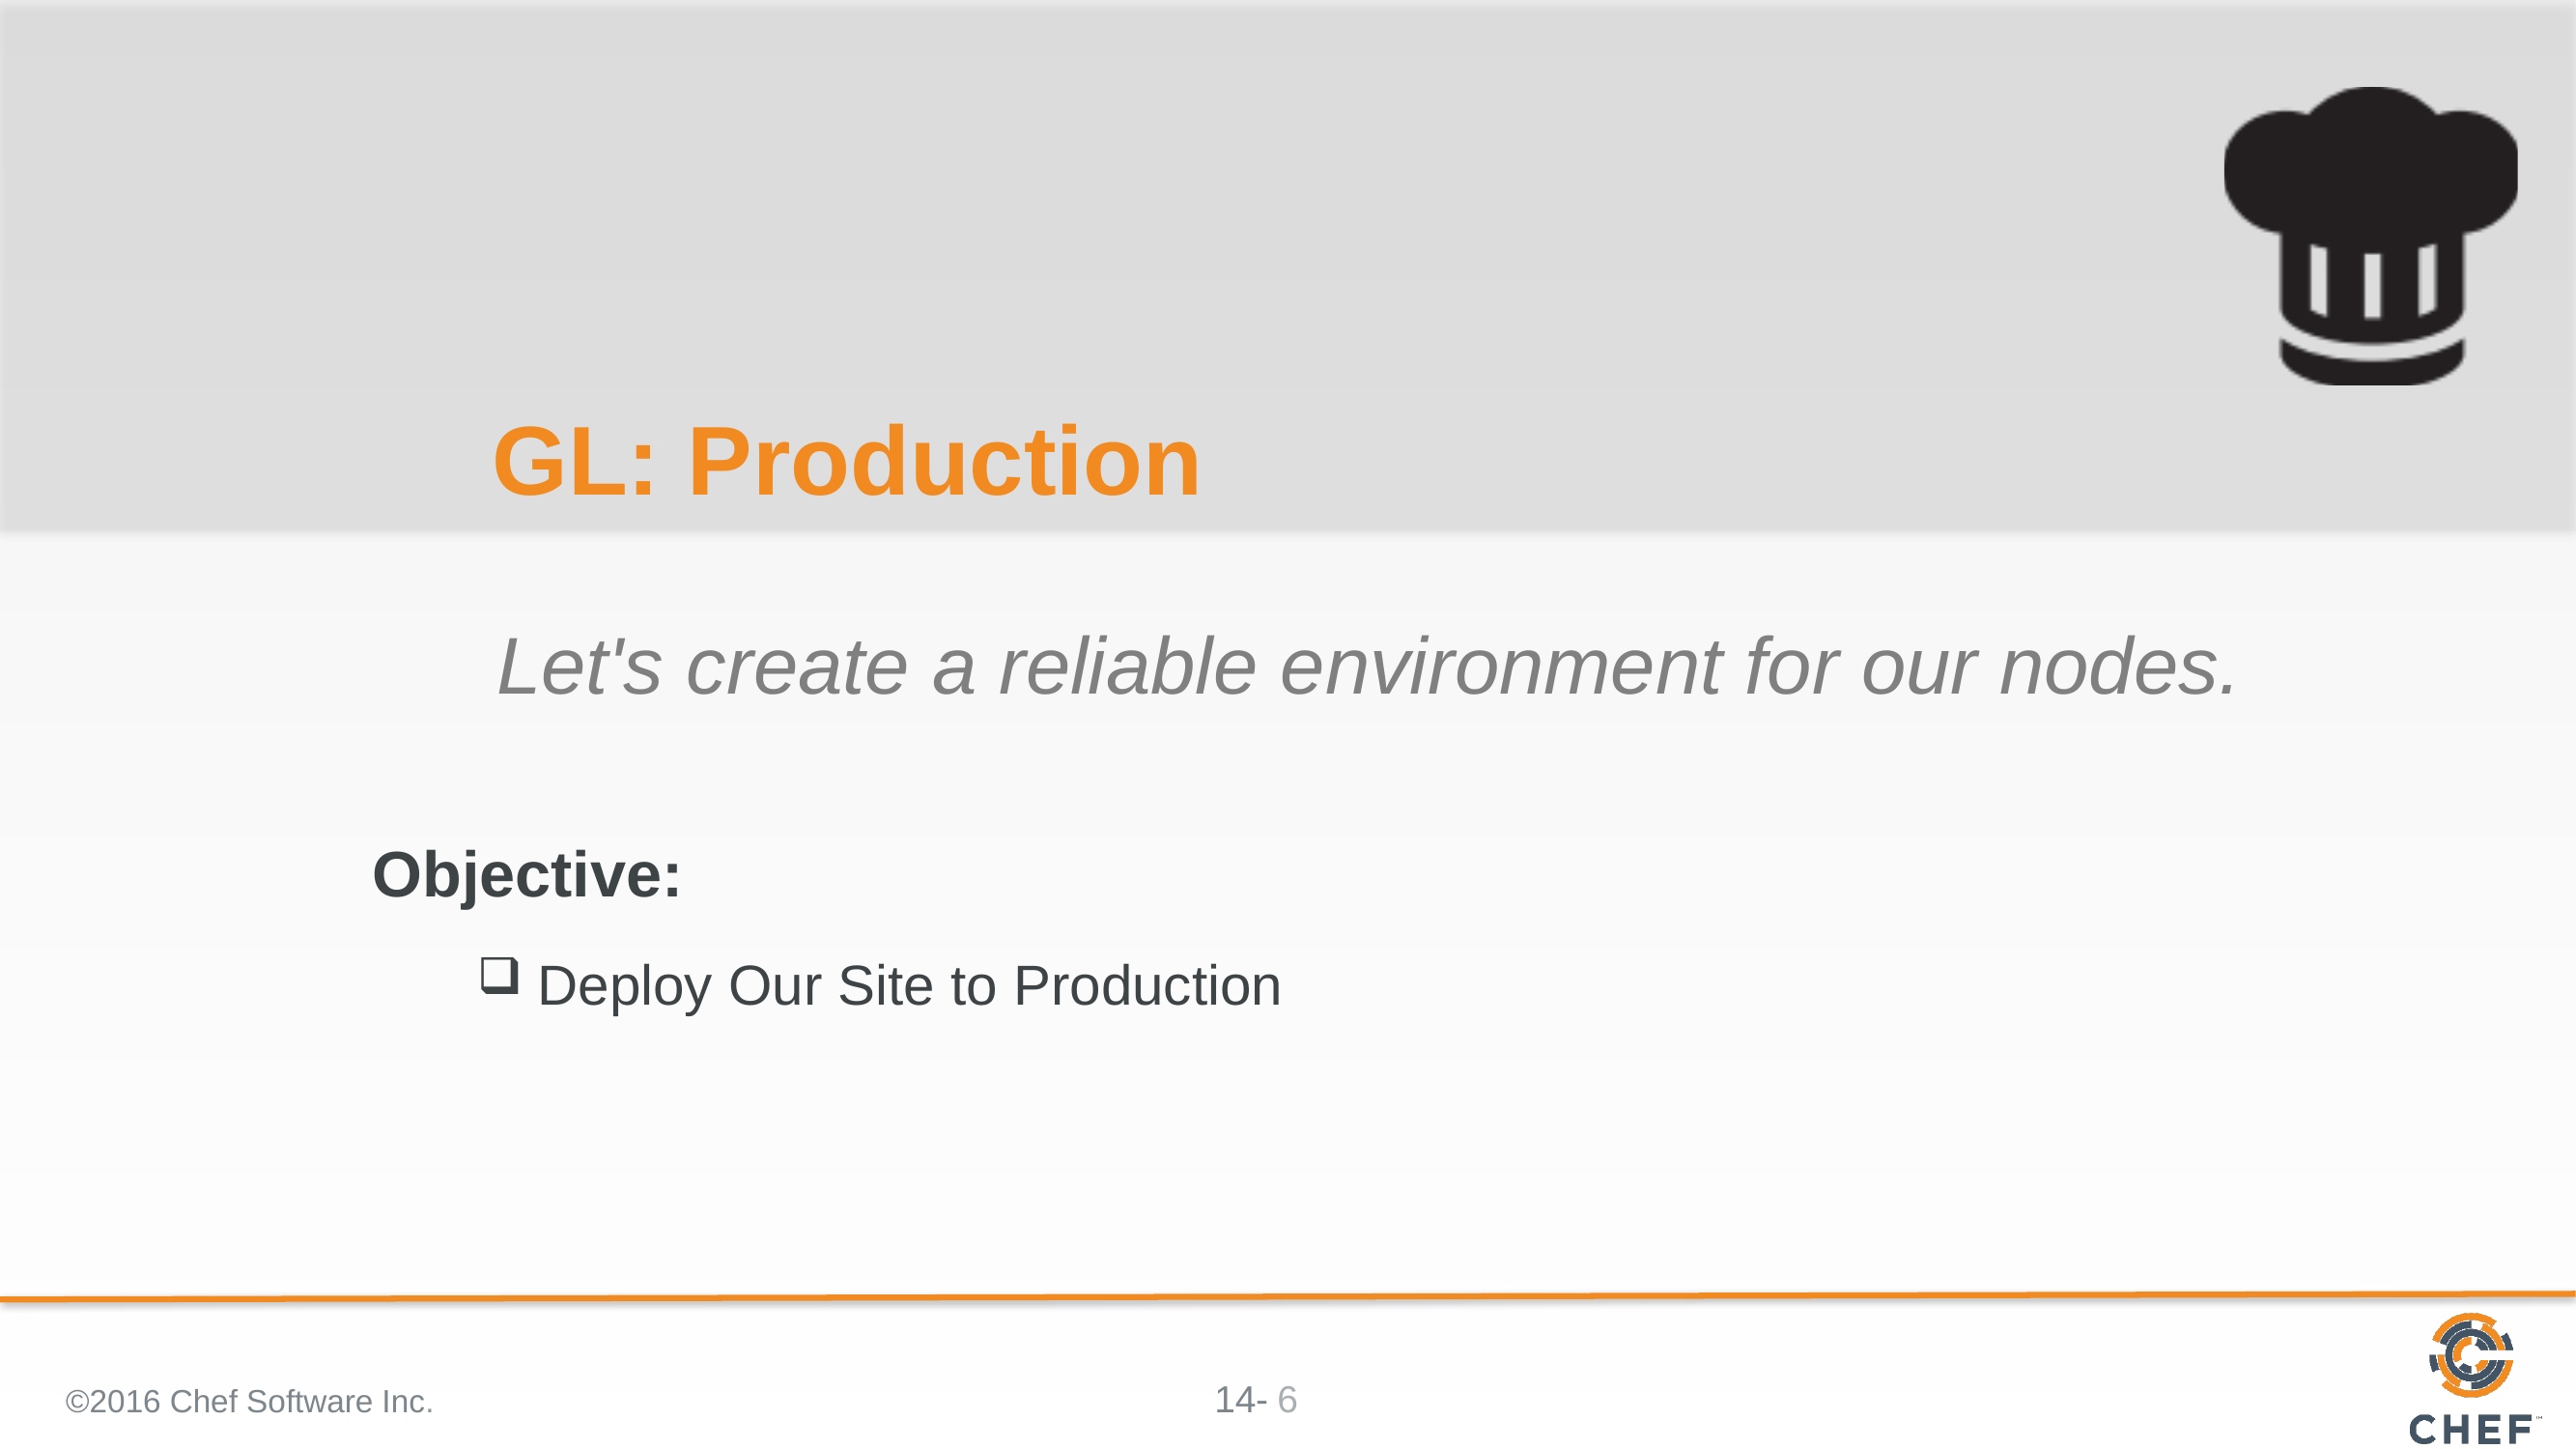

# GL: Production
Let's create a reliable environment for our nodes.
Deploy Our Site to Production
©2016 Chef Software Inc.
6